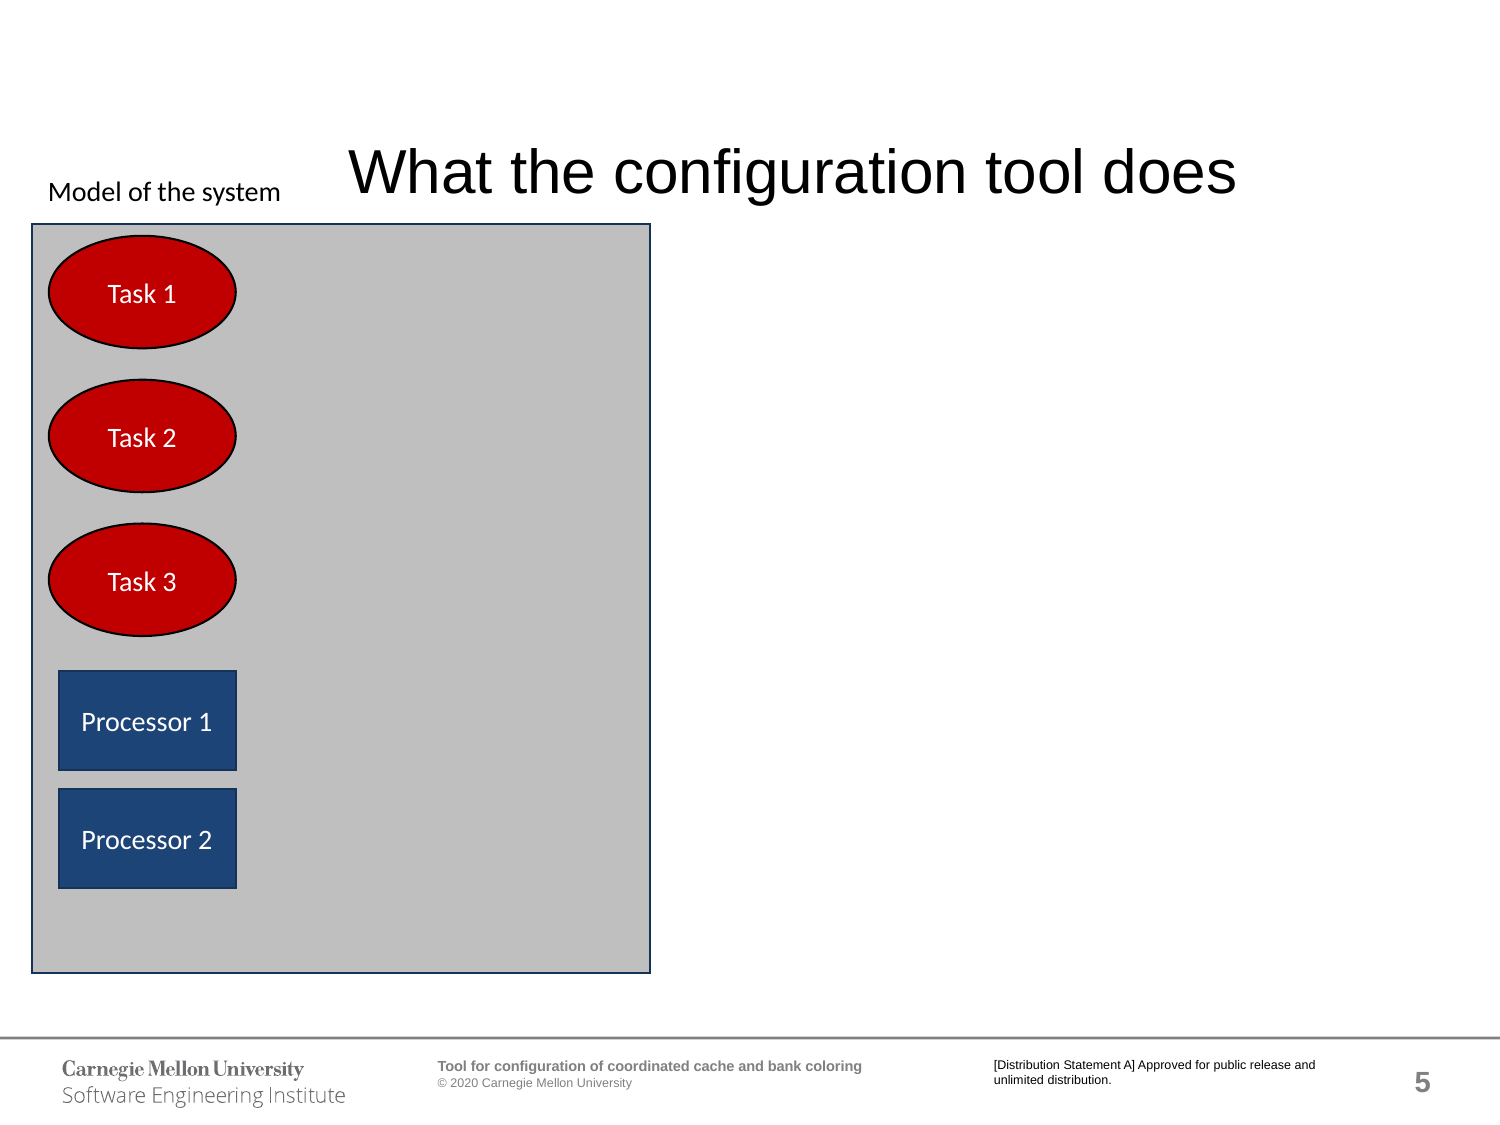

# What the configuration tool does
Model of the system

Task 1
Task 2
Task 3
Processor 1
Processor 2